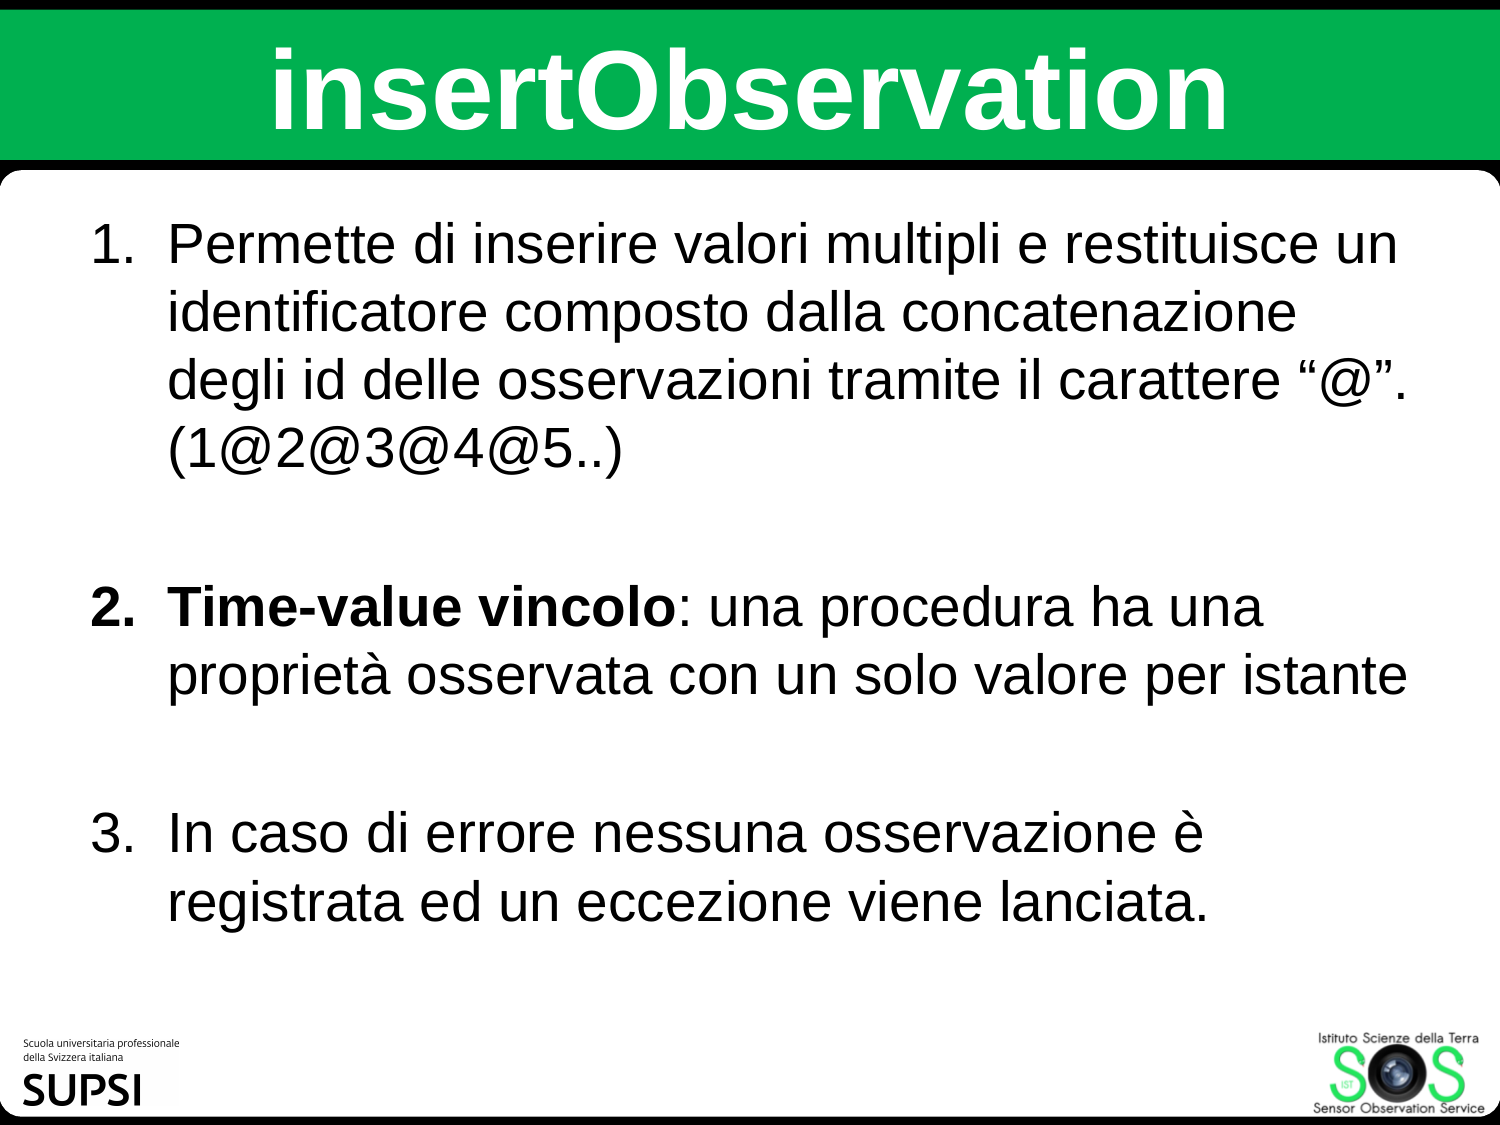

# insertObservation
Permette di inserire valori multipli e restituisce un identificatore composto dalla concatenazione degli id delle osservazioni tramite il carattere “@”. (1@2@3@4@5..)

Time-value vincolo: una procedura ha una proprietà osservata con un solo valore per istante

In caso di errore nessuna osservazione è registrata ed un eccezione viene lanciata.